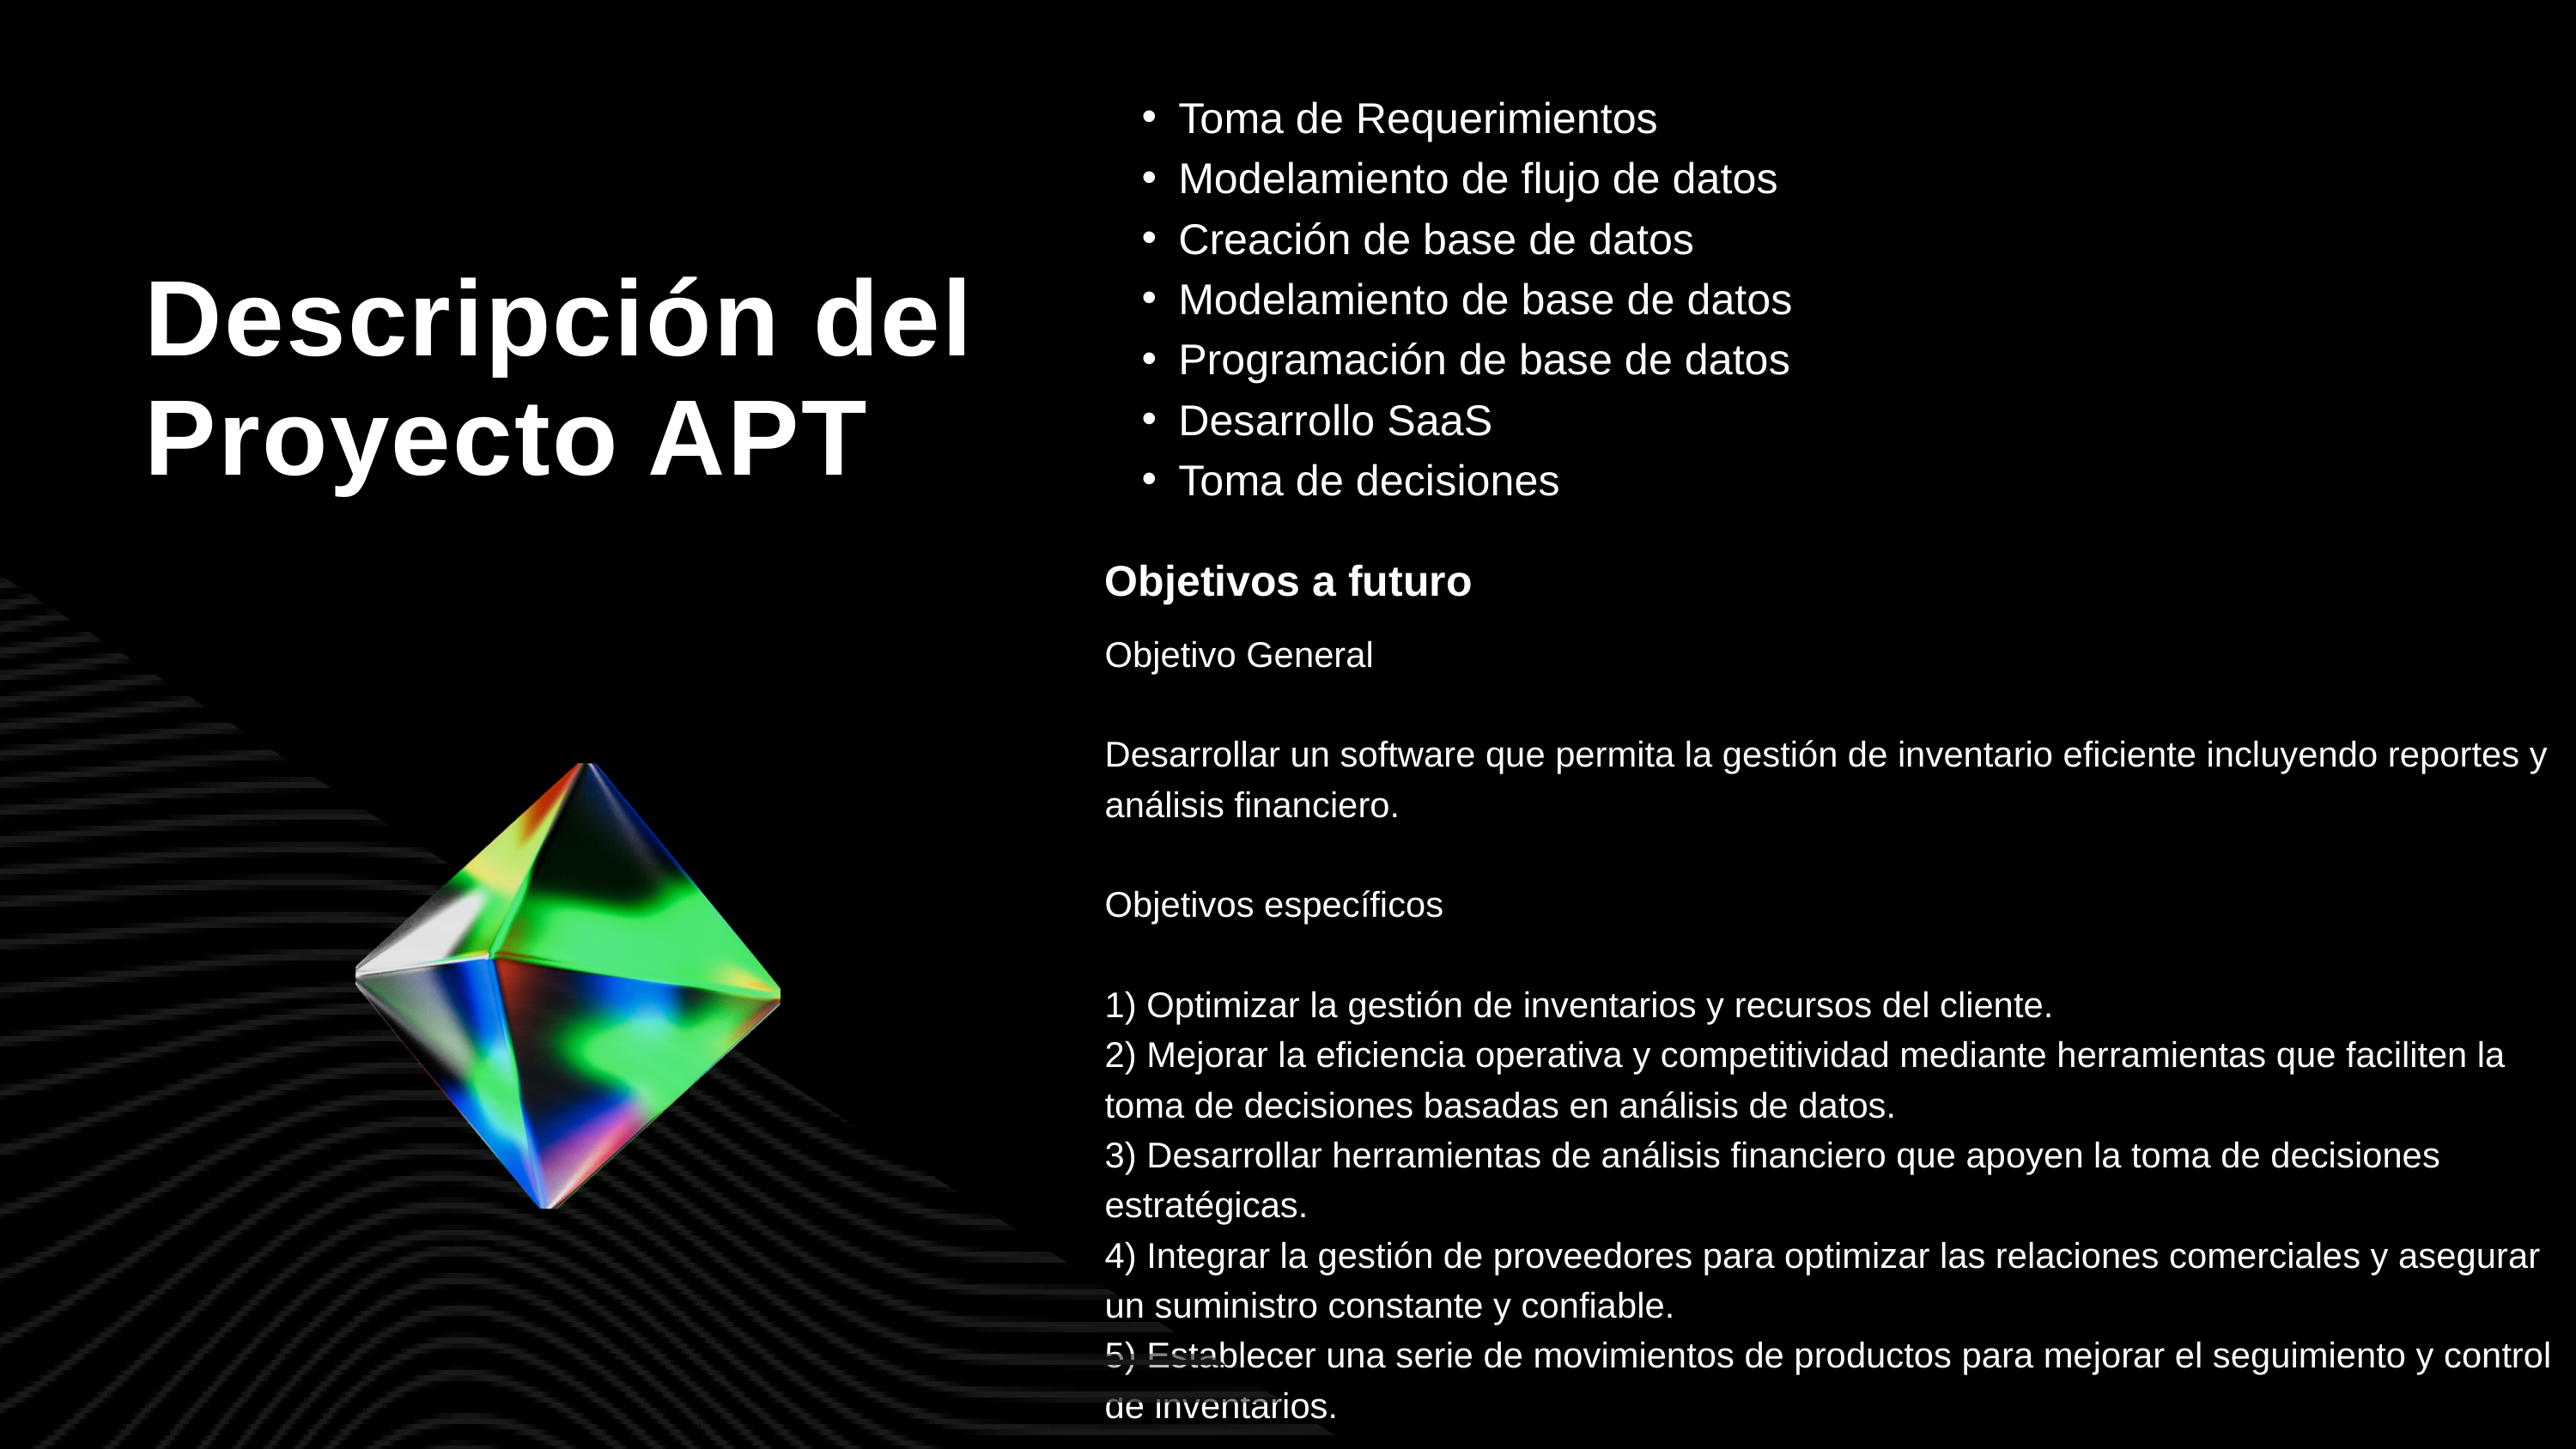

Toma de Requerimientos
Modelamiento de flujo de datos
Creación de base de datos
Modelamiento de base de datos
Programación de base de datos
Desarrollo SaaS
Toma de decisiones
Descripción del Proyecto APT
Objetivos a futuro
Objetivo General

Desarrollar un software que permita la gestión de inventario eficiente incluyendo reportes y análisis financiero.

Objetivos específicos

1) Optimizar la gestión de inventarios y recursos del cliente.
2) Mejorar la eficiencia operativa y competitividad mediante herramientas que faciliten la toma de decisiones basadas en análisis de datos.
3) Desarrollar herramientas de análisis financiero que apoyen la toma de decisiones estratégicas.
4) Integrar la gestión de proveedores para optimizar las relaciones comerciales y asegurar un suministro constante y confiable.
5) Establecer una serie de movimientos de productos para mejorar el seguimiento y control de inventarios.